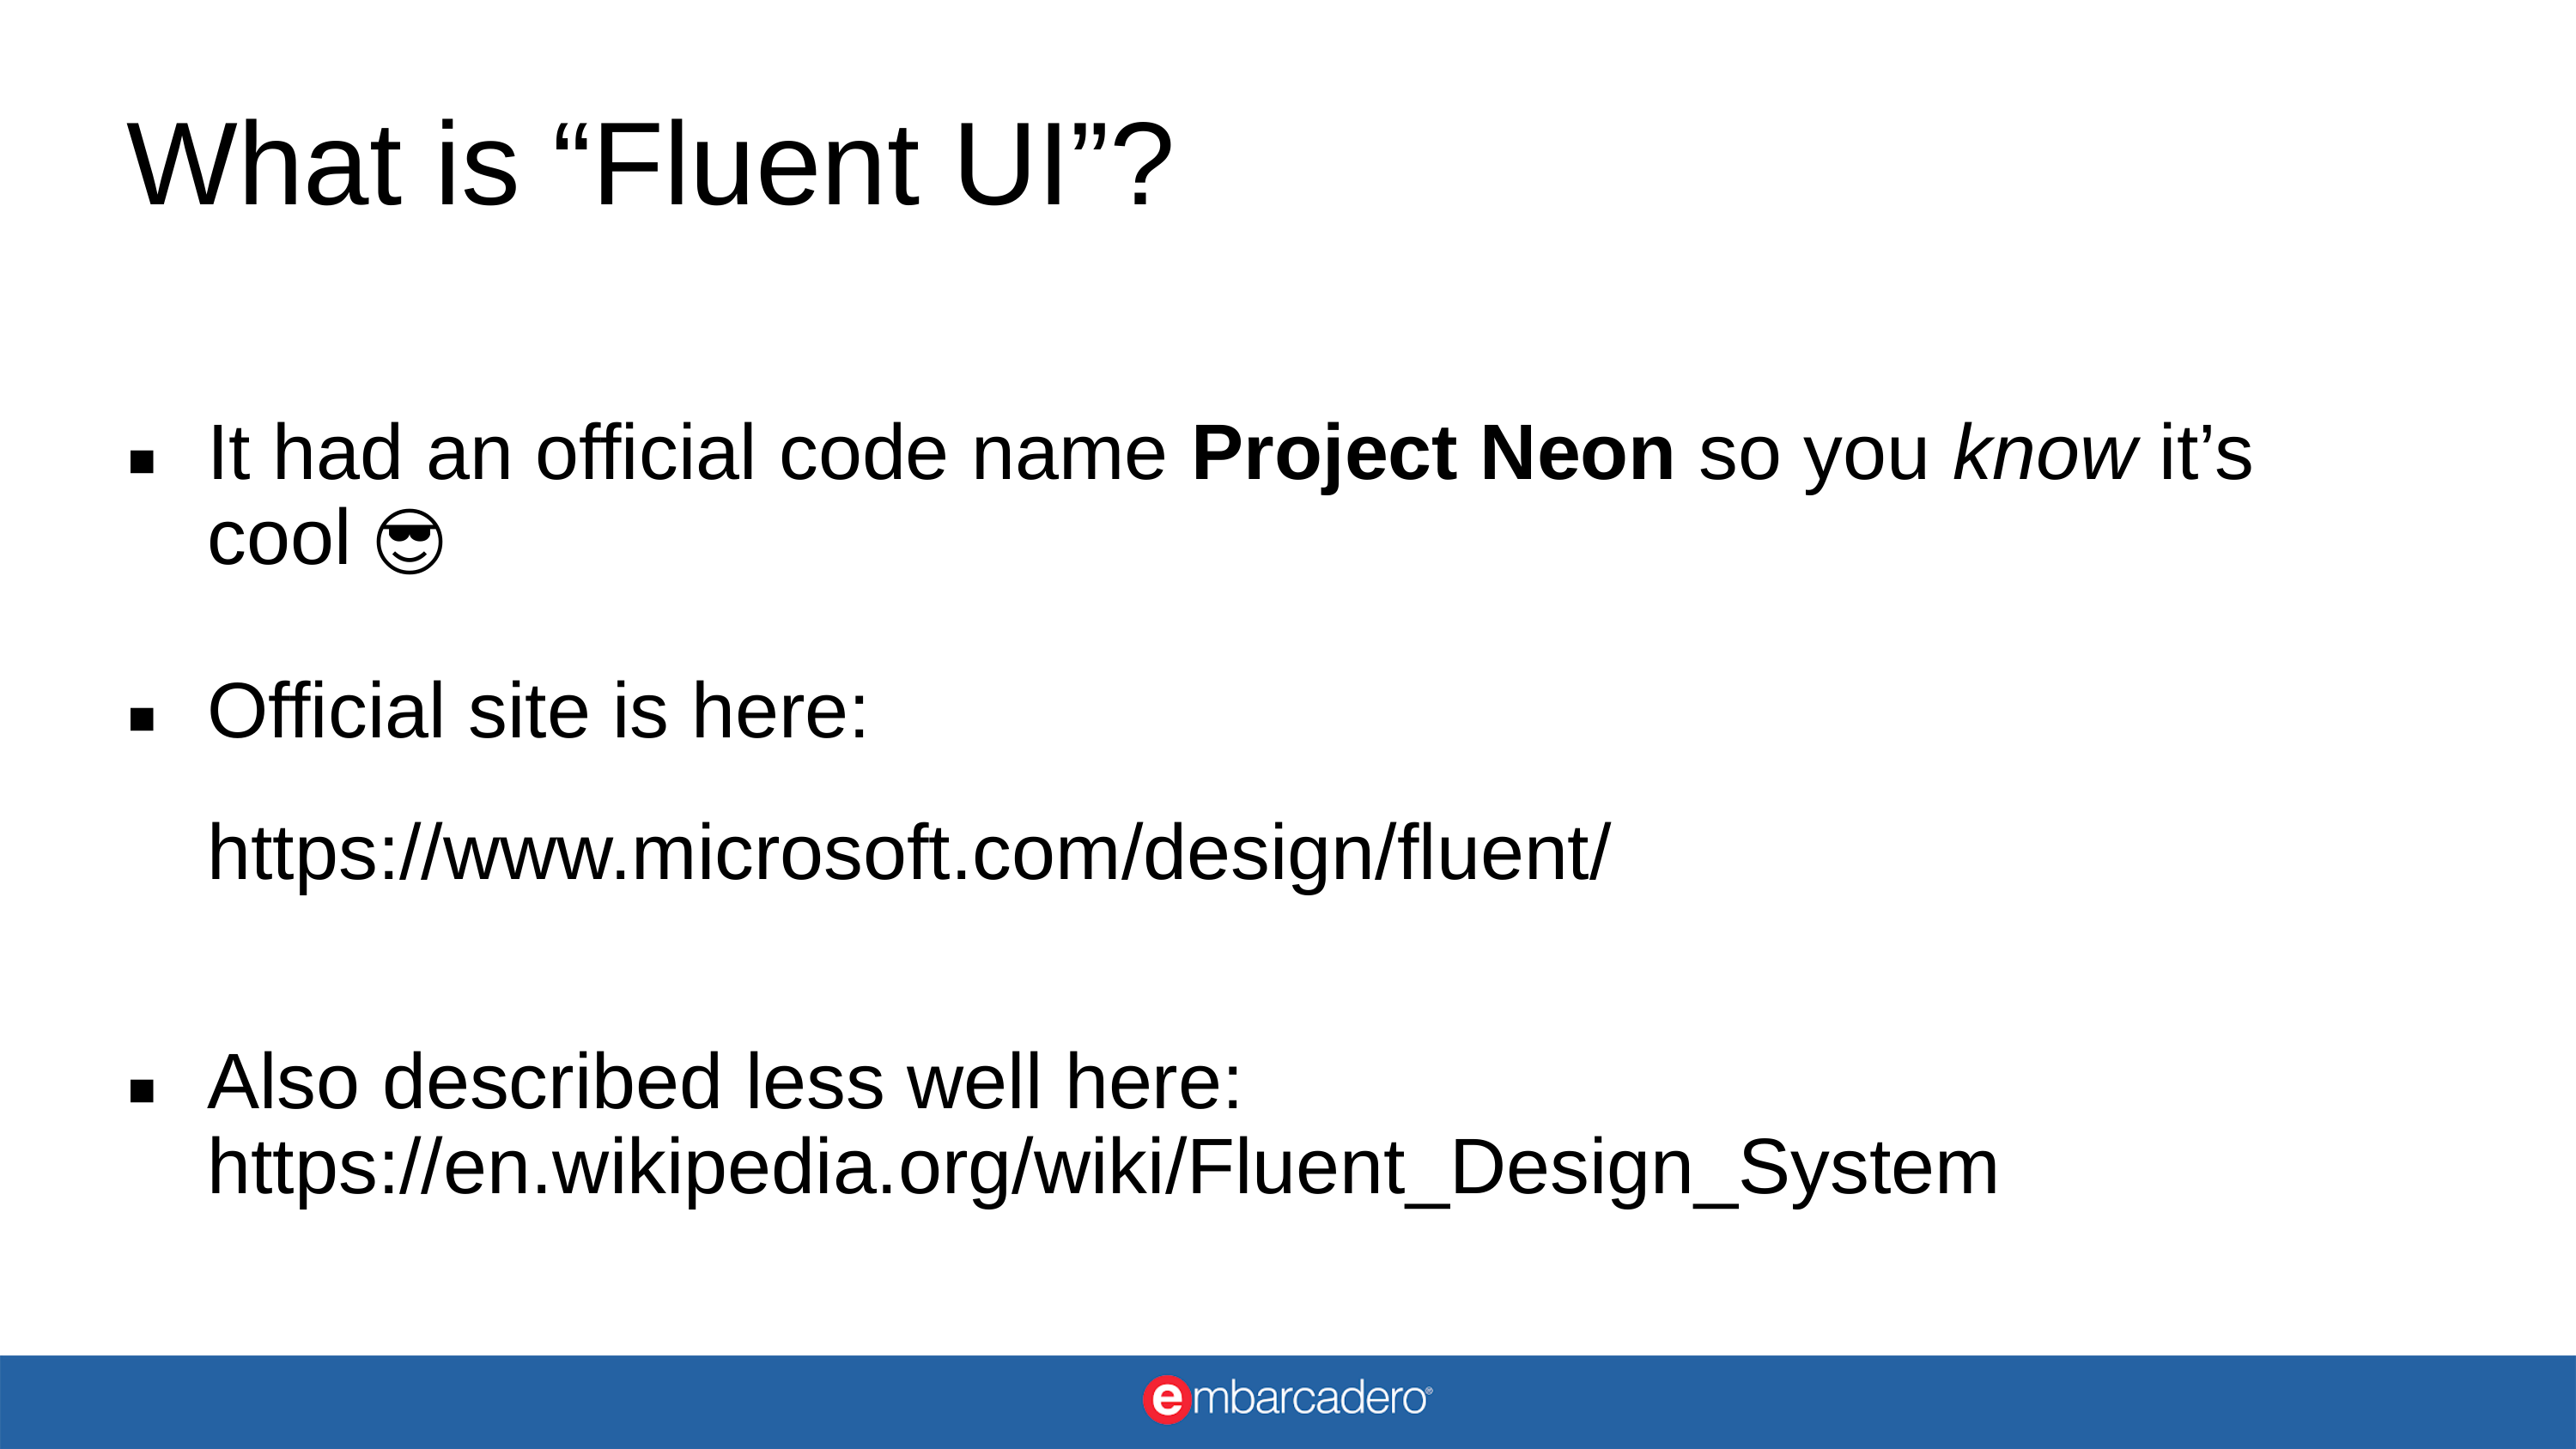

# What is “Fluent UI”?
It had an official code name Project Neon so you know it’s cool 😎
Official site is here: 			https://www.microsoft.com/design/fluent/

Also described less well here: 	https://en.wikipedia.org/wiki/Fluent_Design_System